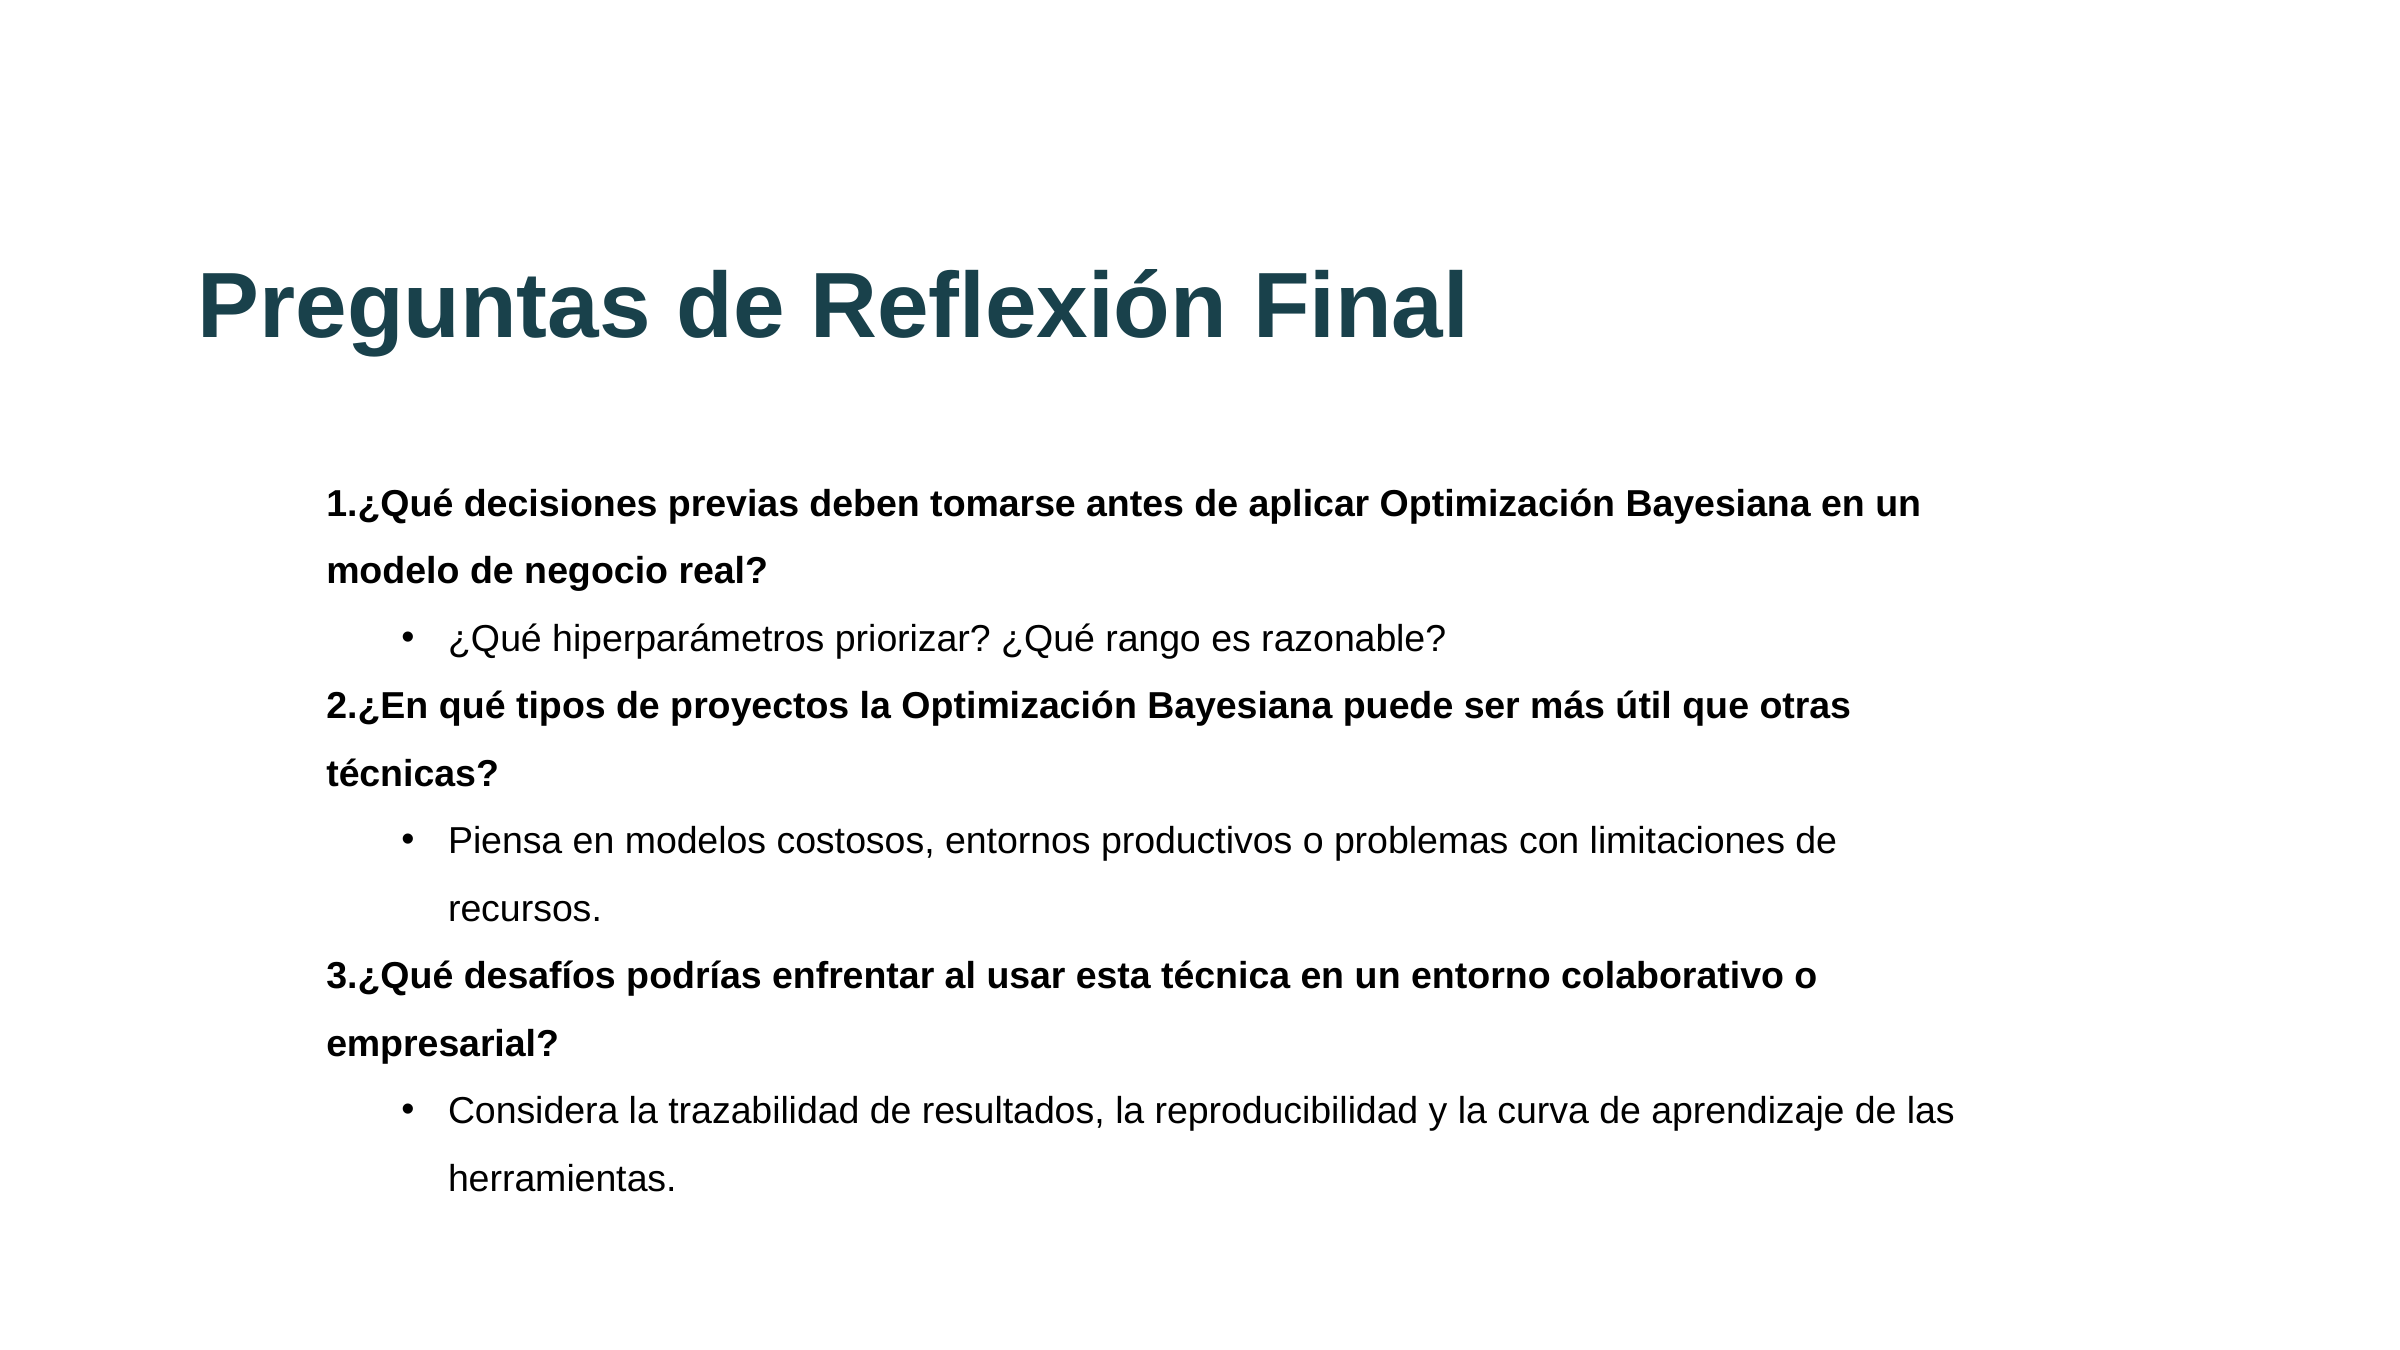

Preguntas de Reflexión Final
¿Qué decisiones previas deben tomarse antes de aplicar Optimización Bayesiana en un modelo de negocio real?
¿Qué hiperparámetros priorizar? ¿Qué rango es razonable?
¿En qué tipos de proyectos la Optimización Bayesiana puede ser más útil que otras técnicas?
Piensa en modelos costosos, entornos productivos o problemas con limitaciones de recursos.
¿Qué desafíos podrías enfrentar al usar esta técnica en un entorno colaborativo o empresarial?
Considera la trazabilidad de resultados, la reproducibilidad y la curva de aprendizaje de las herramientas.